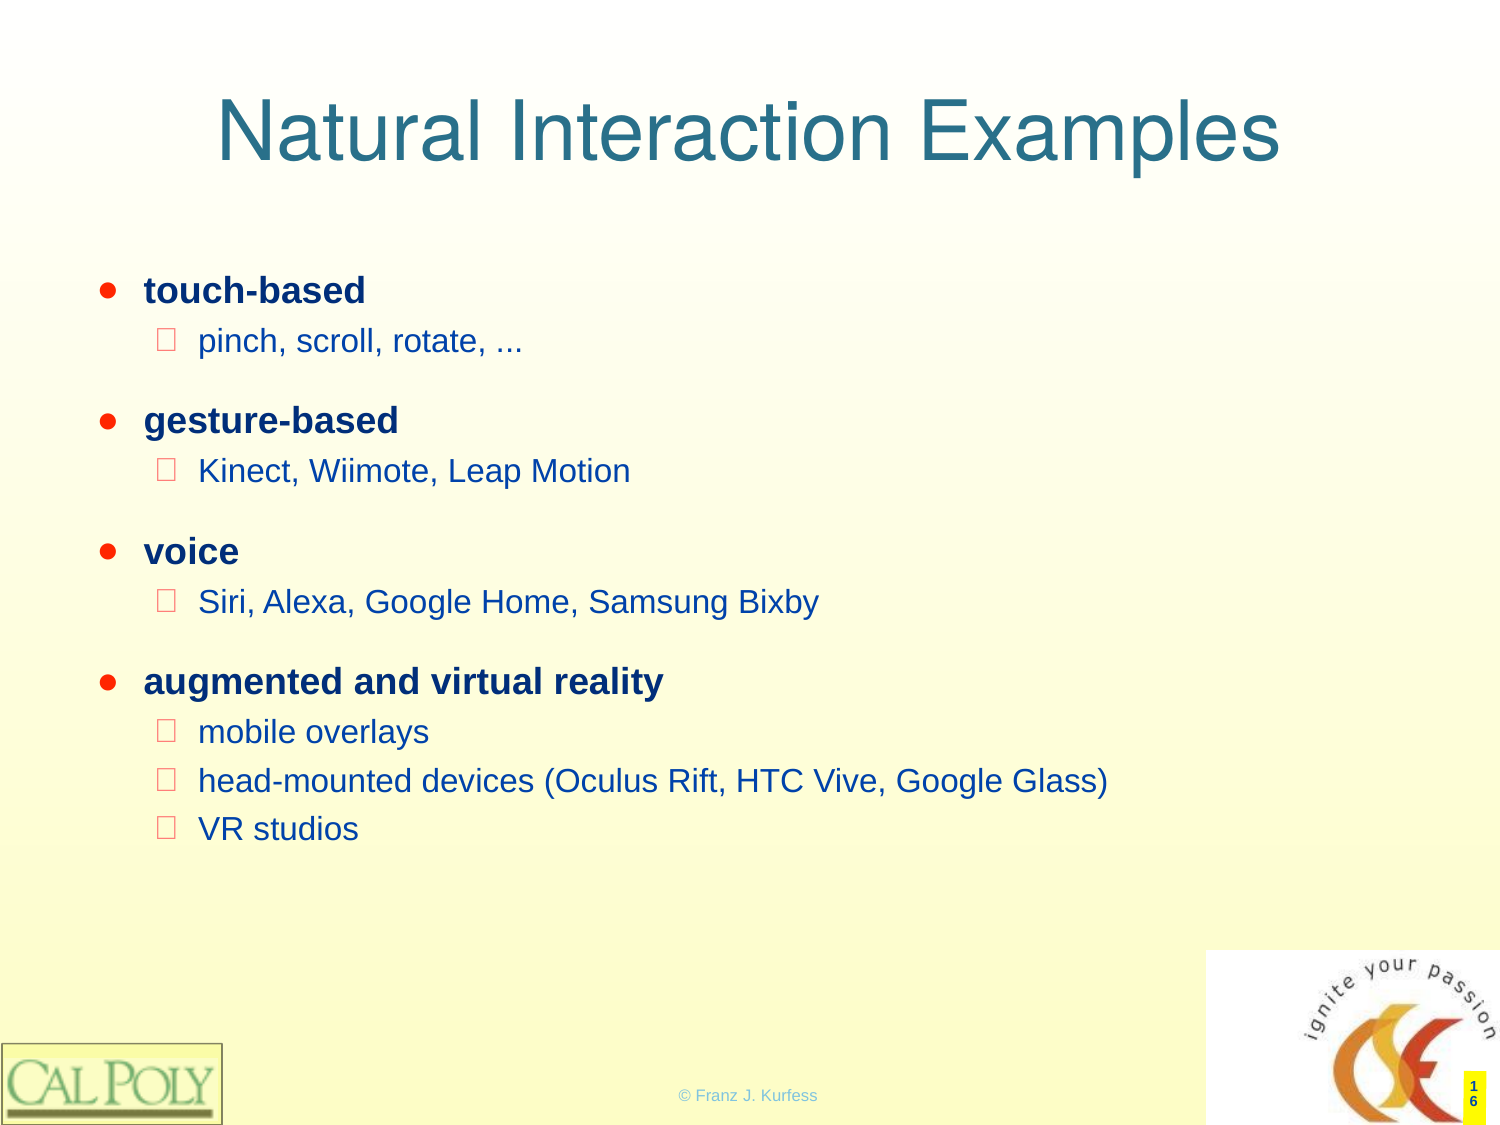

# Natural Interaction Examples
touch-based
pinch, scroll, rotate, ...
gesture-based
Kinect, Wiimote, Leap Motion
voice
Siri, Alexa, Google Home, Samsung Bixby
augmented and virtual reality
mobile overlays
head-mounted devices (Oculus Rift, HTC Vive, Google Glass)
VR studios
16